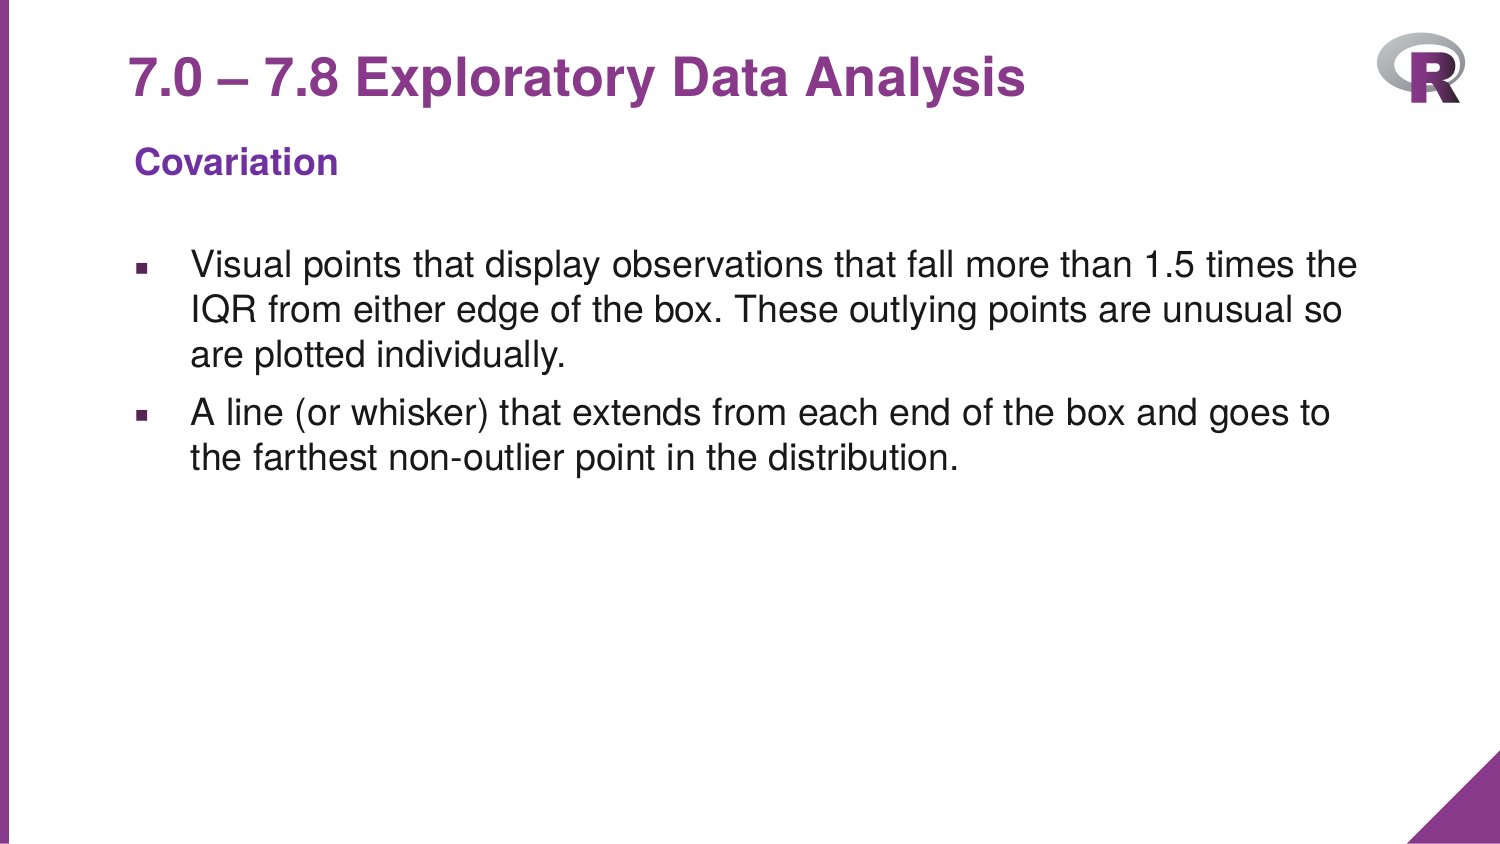

# 7.0 – 7.8 Exploratory Data Analysis
Covariation
Visual points that display observations that fall more than 1.5 times the IQR from either edge of the box. These outlying points are unusual so are plotted individually.
A line (or whisker) that extends from each end of the box and goes to the farthest non-outlier point in the distribution.